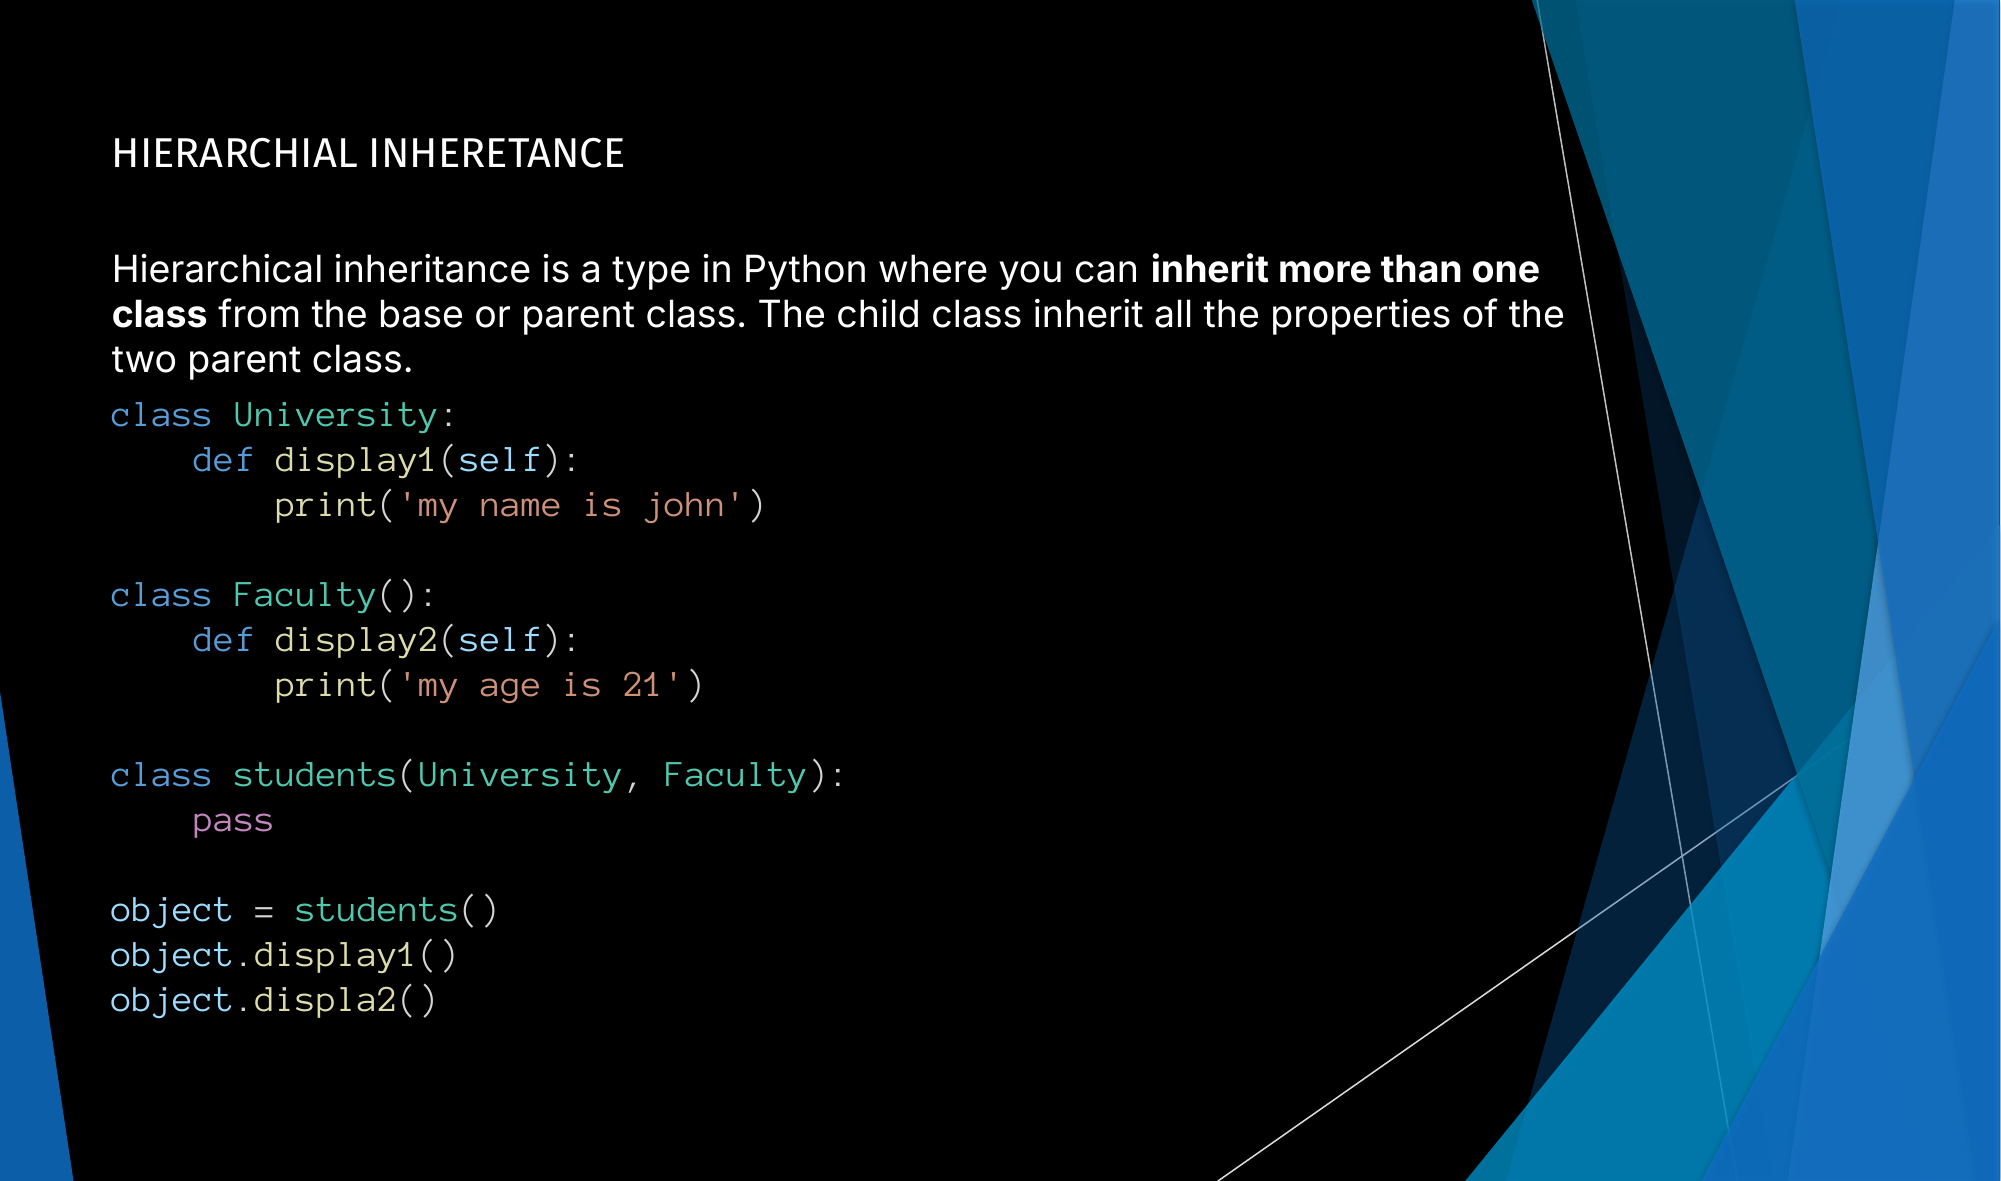

HIERARCHIAL INHERETANCE
Hierarchical inheritance is a type in Python where you can inherit more than one class from the base or parent class. The child class inherit all the properties of the two parent class.
class University:
    def display1(self):
        print('my name is john')
class Faculty():
    def display2(self):
        print('my age is 21')
class students(University, Faculty):
    pass
object = students()
object.display1()
object.displa2()